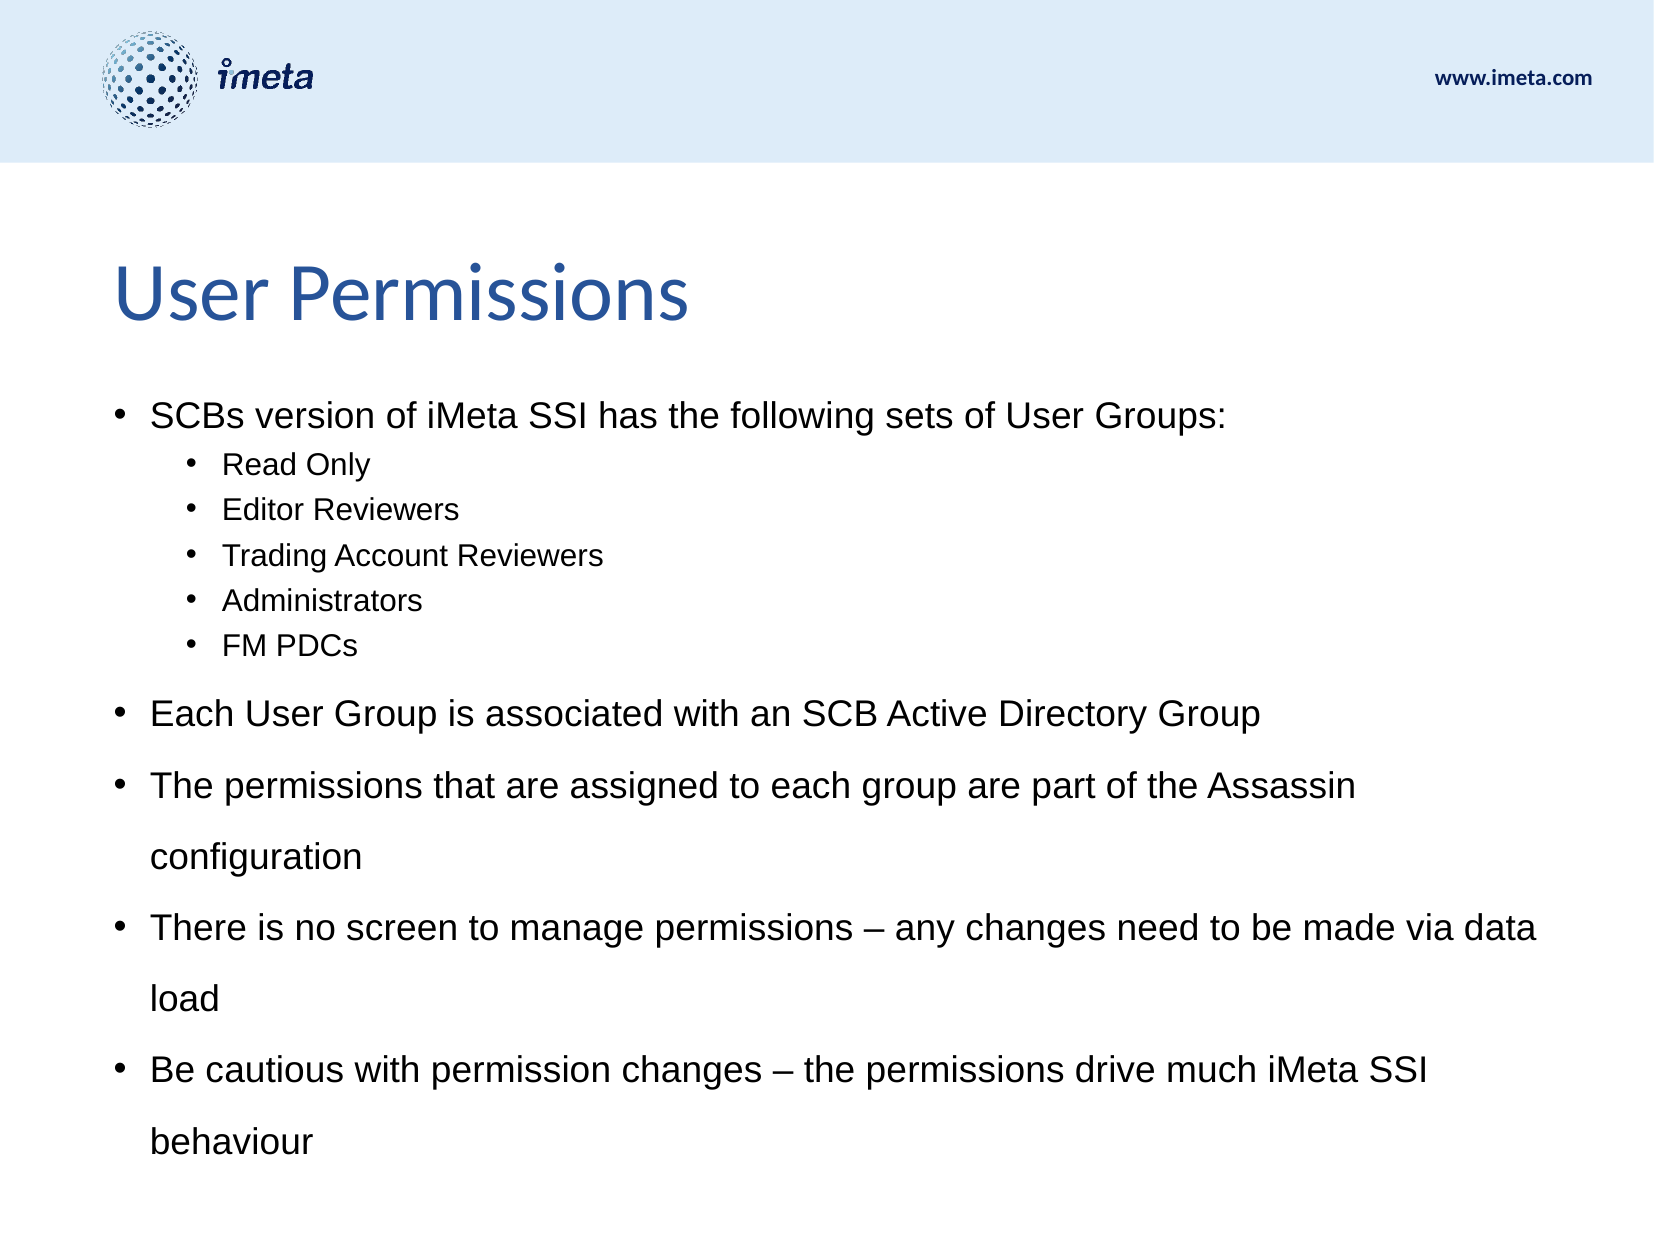

# User Permissions
SCBs version of iMeta SSI has the following sets of User Groups:
Read Only
Editor Reviewers
Trading Account Reviewers
Administrators
FM PDCs
Each User Group is associated with an SCB Active Directory Group
The permissions that are assigned to each group are part of the Assassin configuration
There is no screen to manage permissions – any changes need to be made via data load
Be cautious with permission changes – the permissions drive much iMeta SSI behaviour